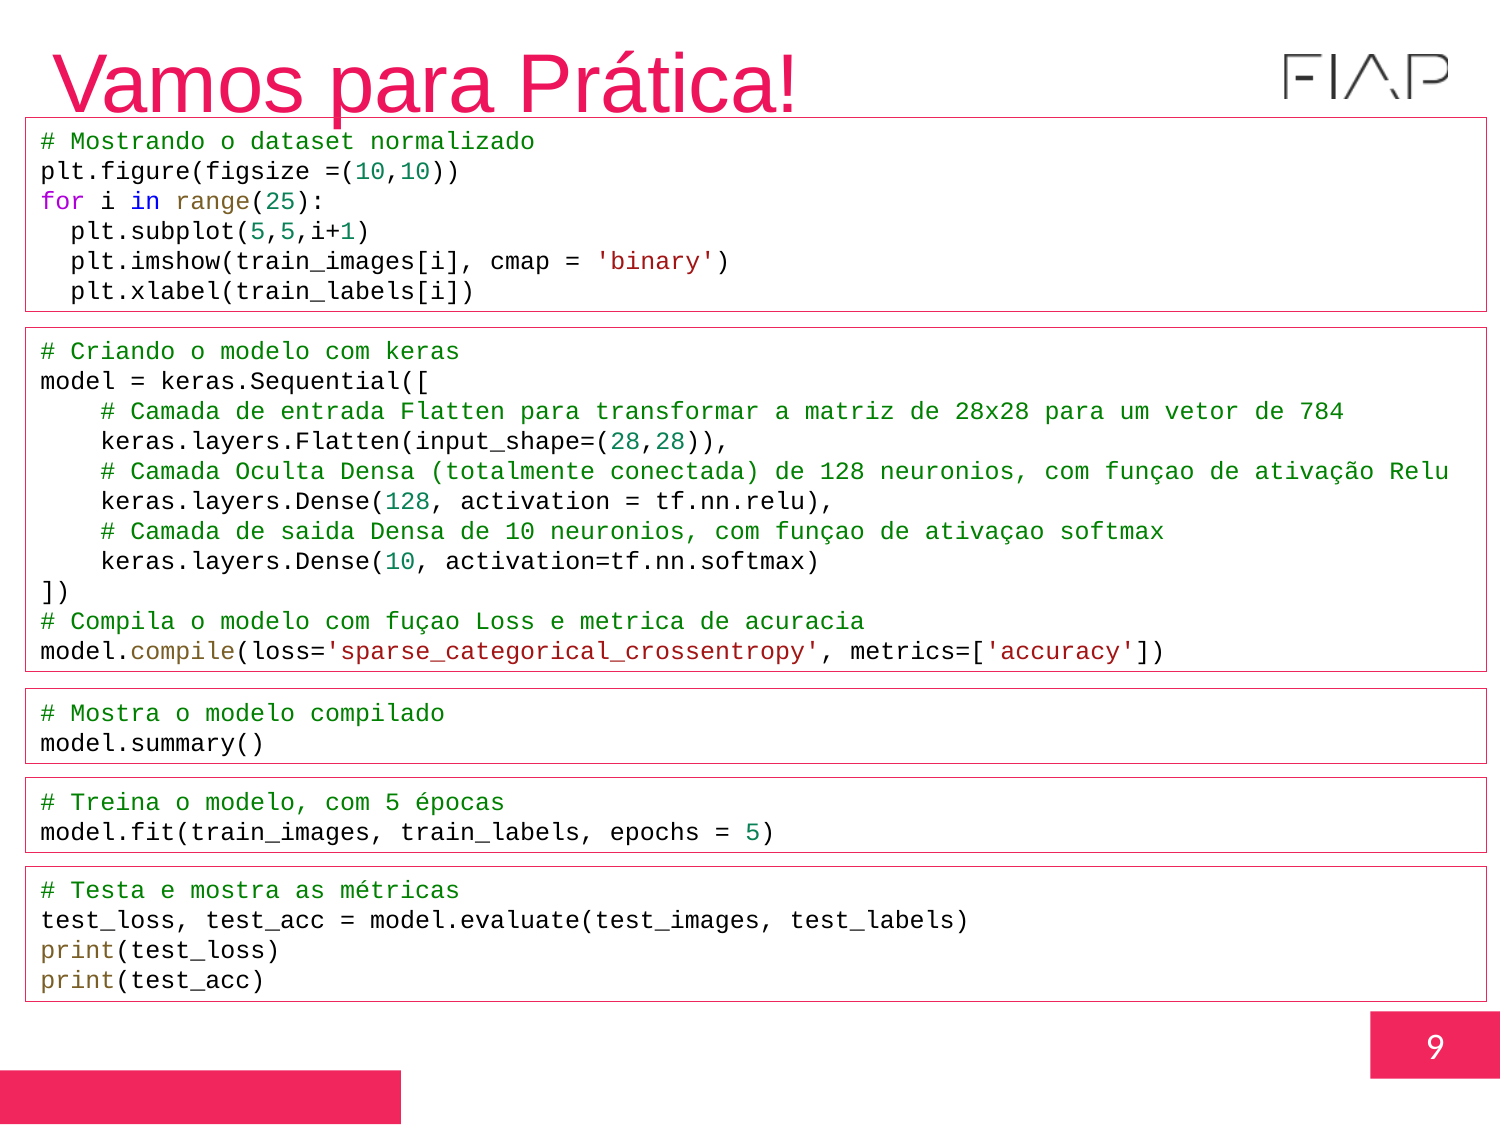

Vamos para Prática!
# Mostrando o dataset normalizado
plt.figure(figsize =(10,10))
for i in range(25):
  plt.subplot(5,5,i+1)
  plt.imshow(train_images[i], cmap = 'binary')
  plt.xlabel(train_labels[i])
# Criando o modelo com keras
model = keras.Sequential([
    # Camada de entrada Flatten para transformar a matriz de 28x28 para um vetor de 784
    keras.layers.Flatten(input_shape=(28,28)),
    # Camada Oculta Densa (totalmente conectada) de 128 neuronios, com funçao de ativação Relu
    keras.layers.Dense(128, activation = tf.nn.relu),
    # Camada de saida Densa de 10 neuronios, com funçao de ativaçao softmax
    keras.layers.Dense(10, activation=tf.nn.softmax)
])
# Compila o modelo com fuçao Loss e metrica de acuracia
model.compile(loss='sparse_categorical_crossentropy', metrics=['accuracy'])
# Mostra o modelo compilado
model.summary()
# Treina o modelo, com 5 épocas
model.fit(train_images, train_labels, epochs = 5)
# Testa e mostra as métricas
test_loss, test_acc = model.evaluate(test_images, test_labels)
print(test_loss)
print(test_acc)